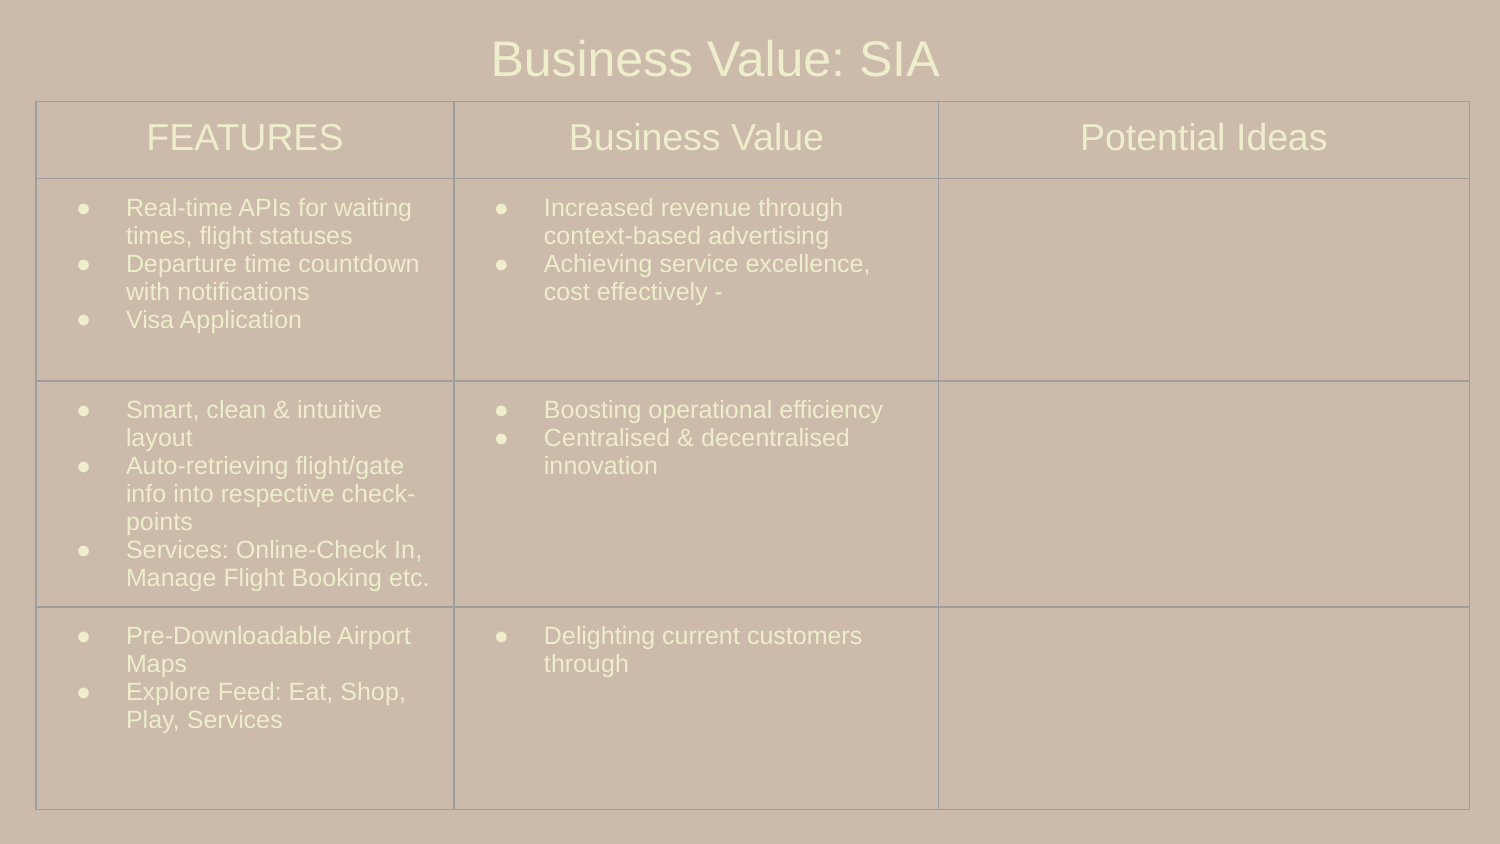

# Business Value: SIA
Explore can be extended to provide context based advertising for services

to give users relevant services in the area

streams of revenue from context-based advertising
| FEATURES | Business Value | Potential Ideas |
| --- | --- | --- |
| Real-time APIs for waiting times, flight statuses Departure time countdown with notifications Visa Application | Increased revenue through context-based advertising Achieving service excellence, cost effectively - |  |
| Smart, clean & intuitive layout Auto-retrieving flight/gate info into respective check-points Services: Online-Check In, Manage Flight Booking etc. | Boosting operational efficiency Centralised & decentralised innovation |  |
| Pre-Downloadable Airport Maps Explore Feed: Eat, Shop, Play, Services | Delighting current customers through |  |
Explore can be extended to allow companies to advertise on SIA’s app to provide services/promotions relevant to the travellers needs, budget and destination, to boost SIA’s revenue stream